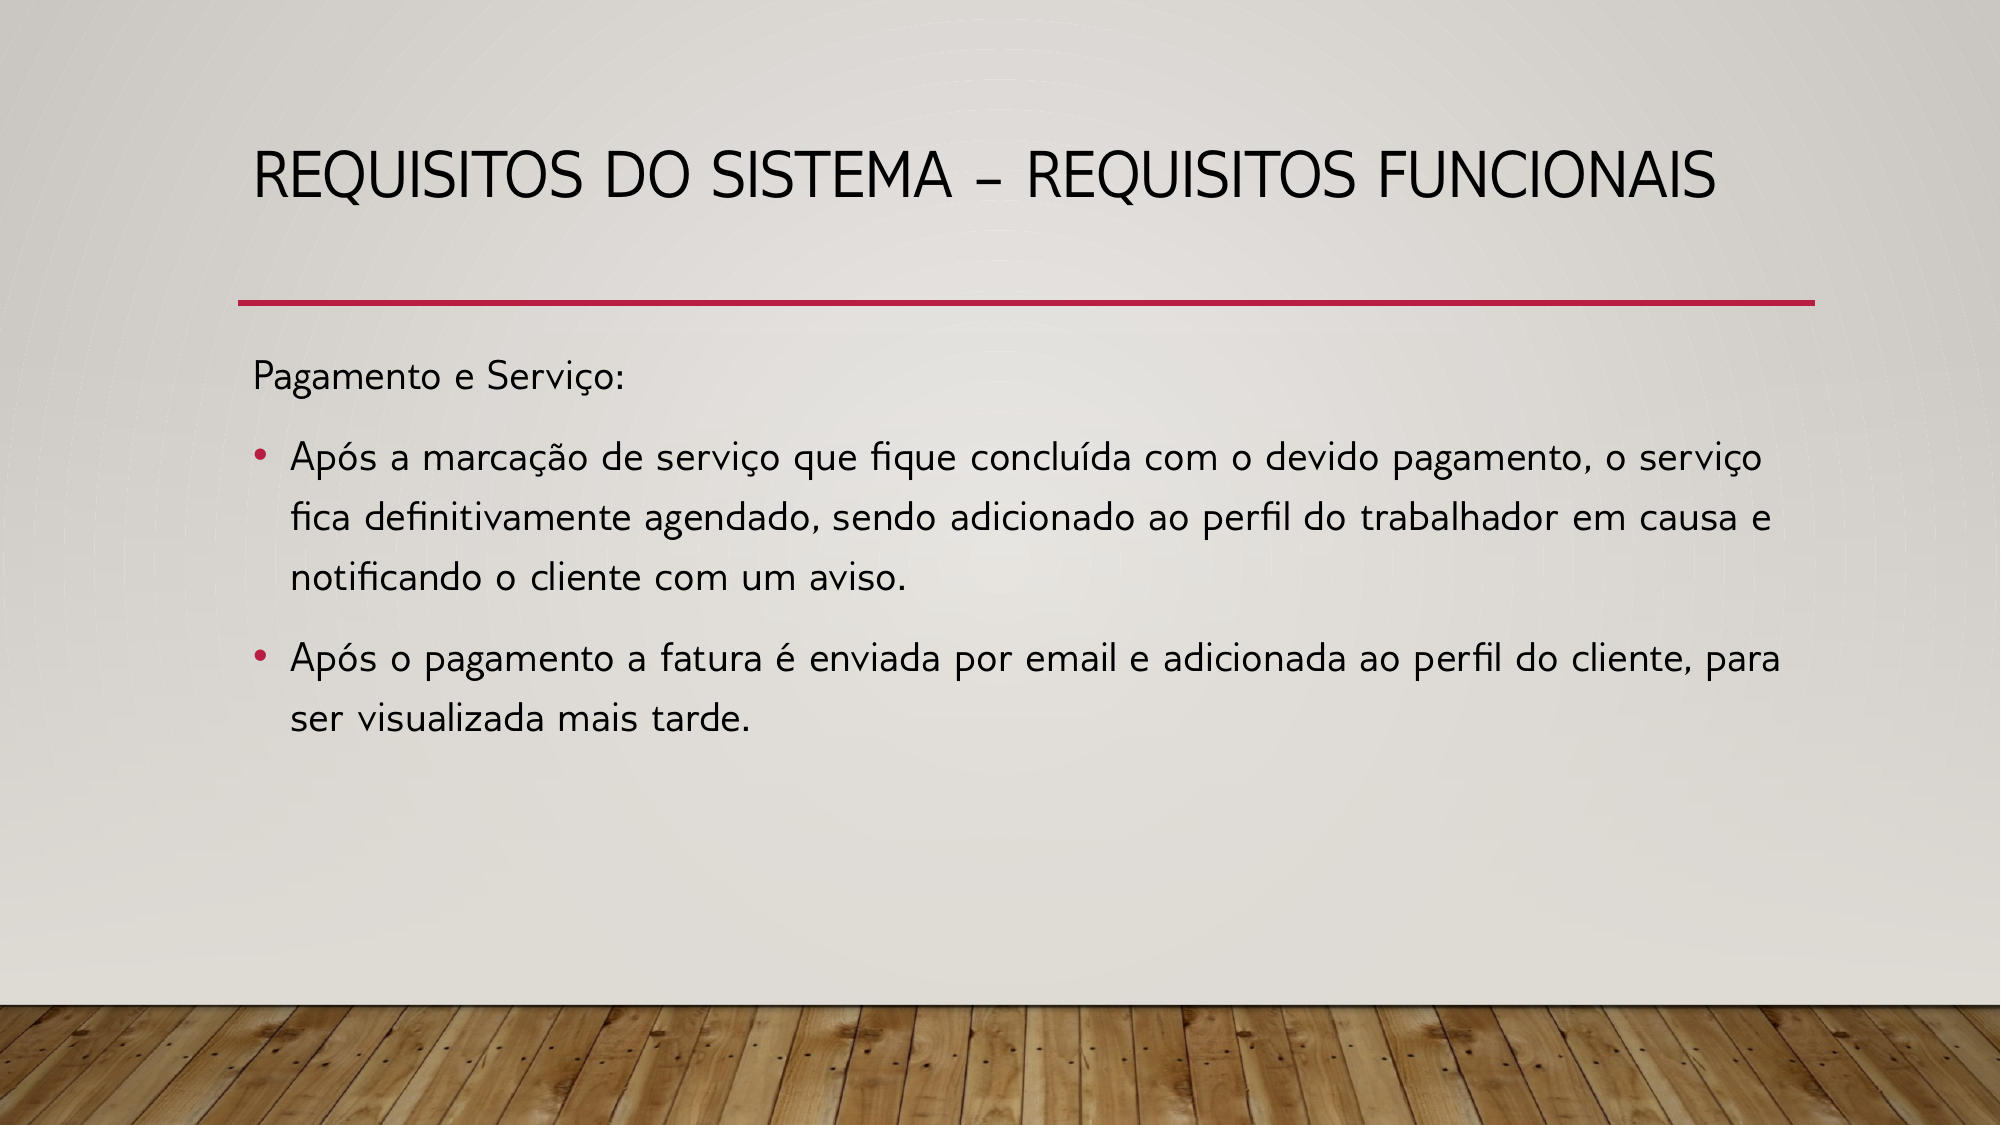

# Requisitos do Sistema – Requisitos Funcionais
Pagamento e Serviço:
Após a marcação de serviço que fique concluída com o devido pagamento, o serviço fica definitivamente agendado, sendo adicionado ao perfil do trabalhador em causa e notificando o cliente com um aviso.
Após o pagamento a fatura é enviada por email e adicionada ao perfil do cliente, para ser visualizada mais tarde.